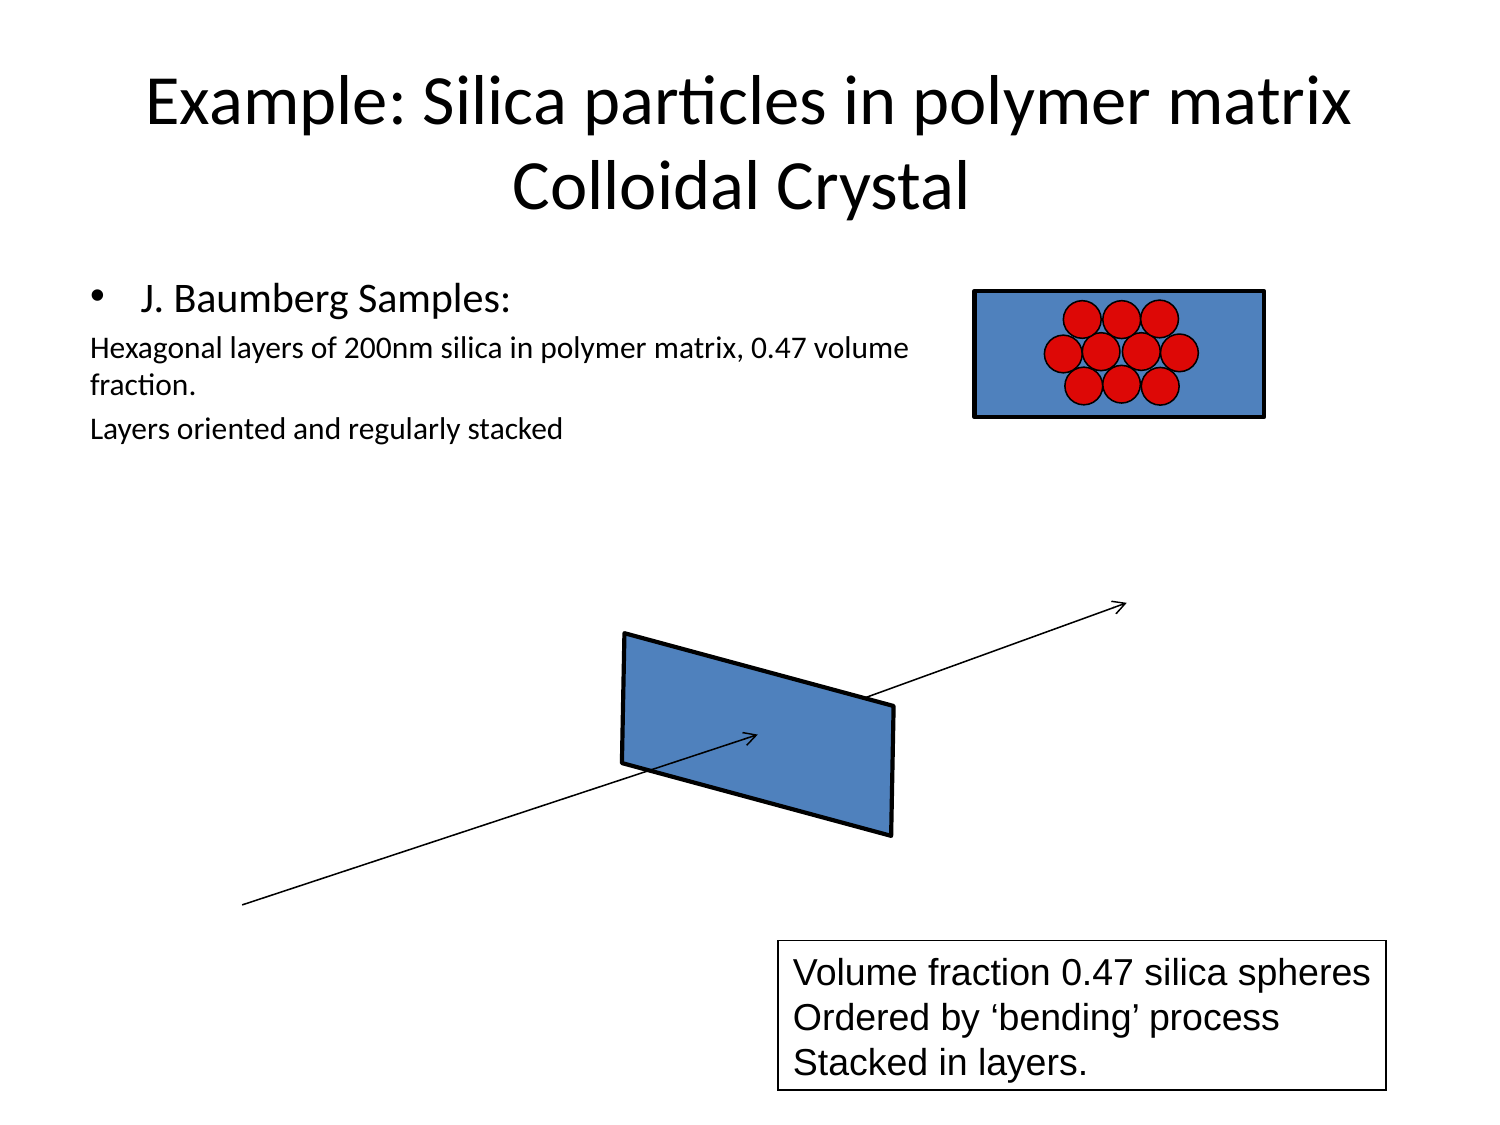

# Example: Silica particles in polymer matrix Colloidal Crystal
J. Baumberg Samples:
Hexagonal layers of 200nm silica in polymer matrix, 0.47 volume fraction.
Layers oriented and regularly stacked

Volume fraction 0.47 silica spheres
Ordered by ‘bending’ process
Stacked in layers.